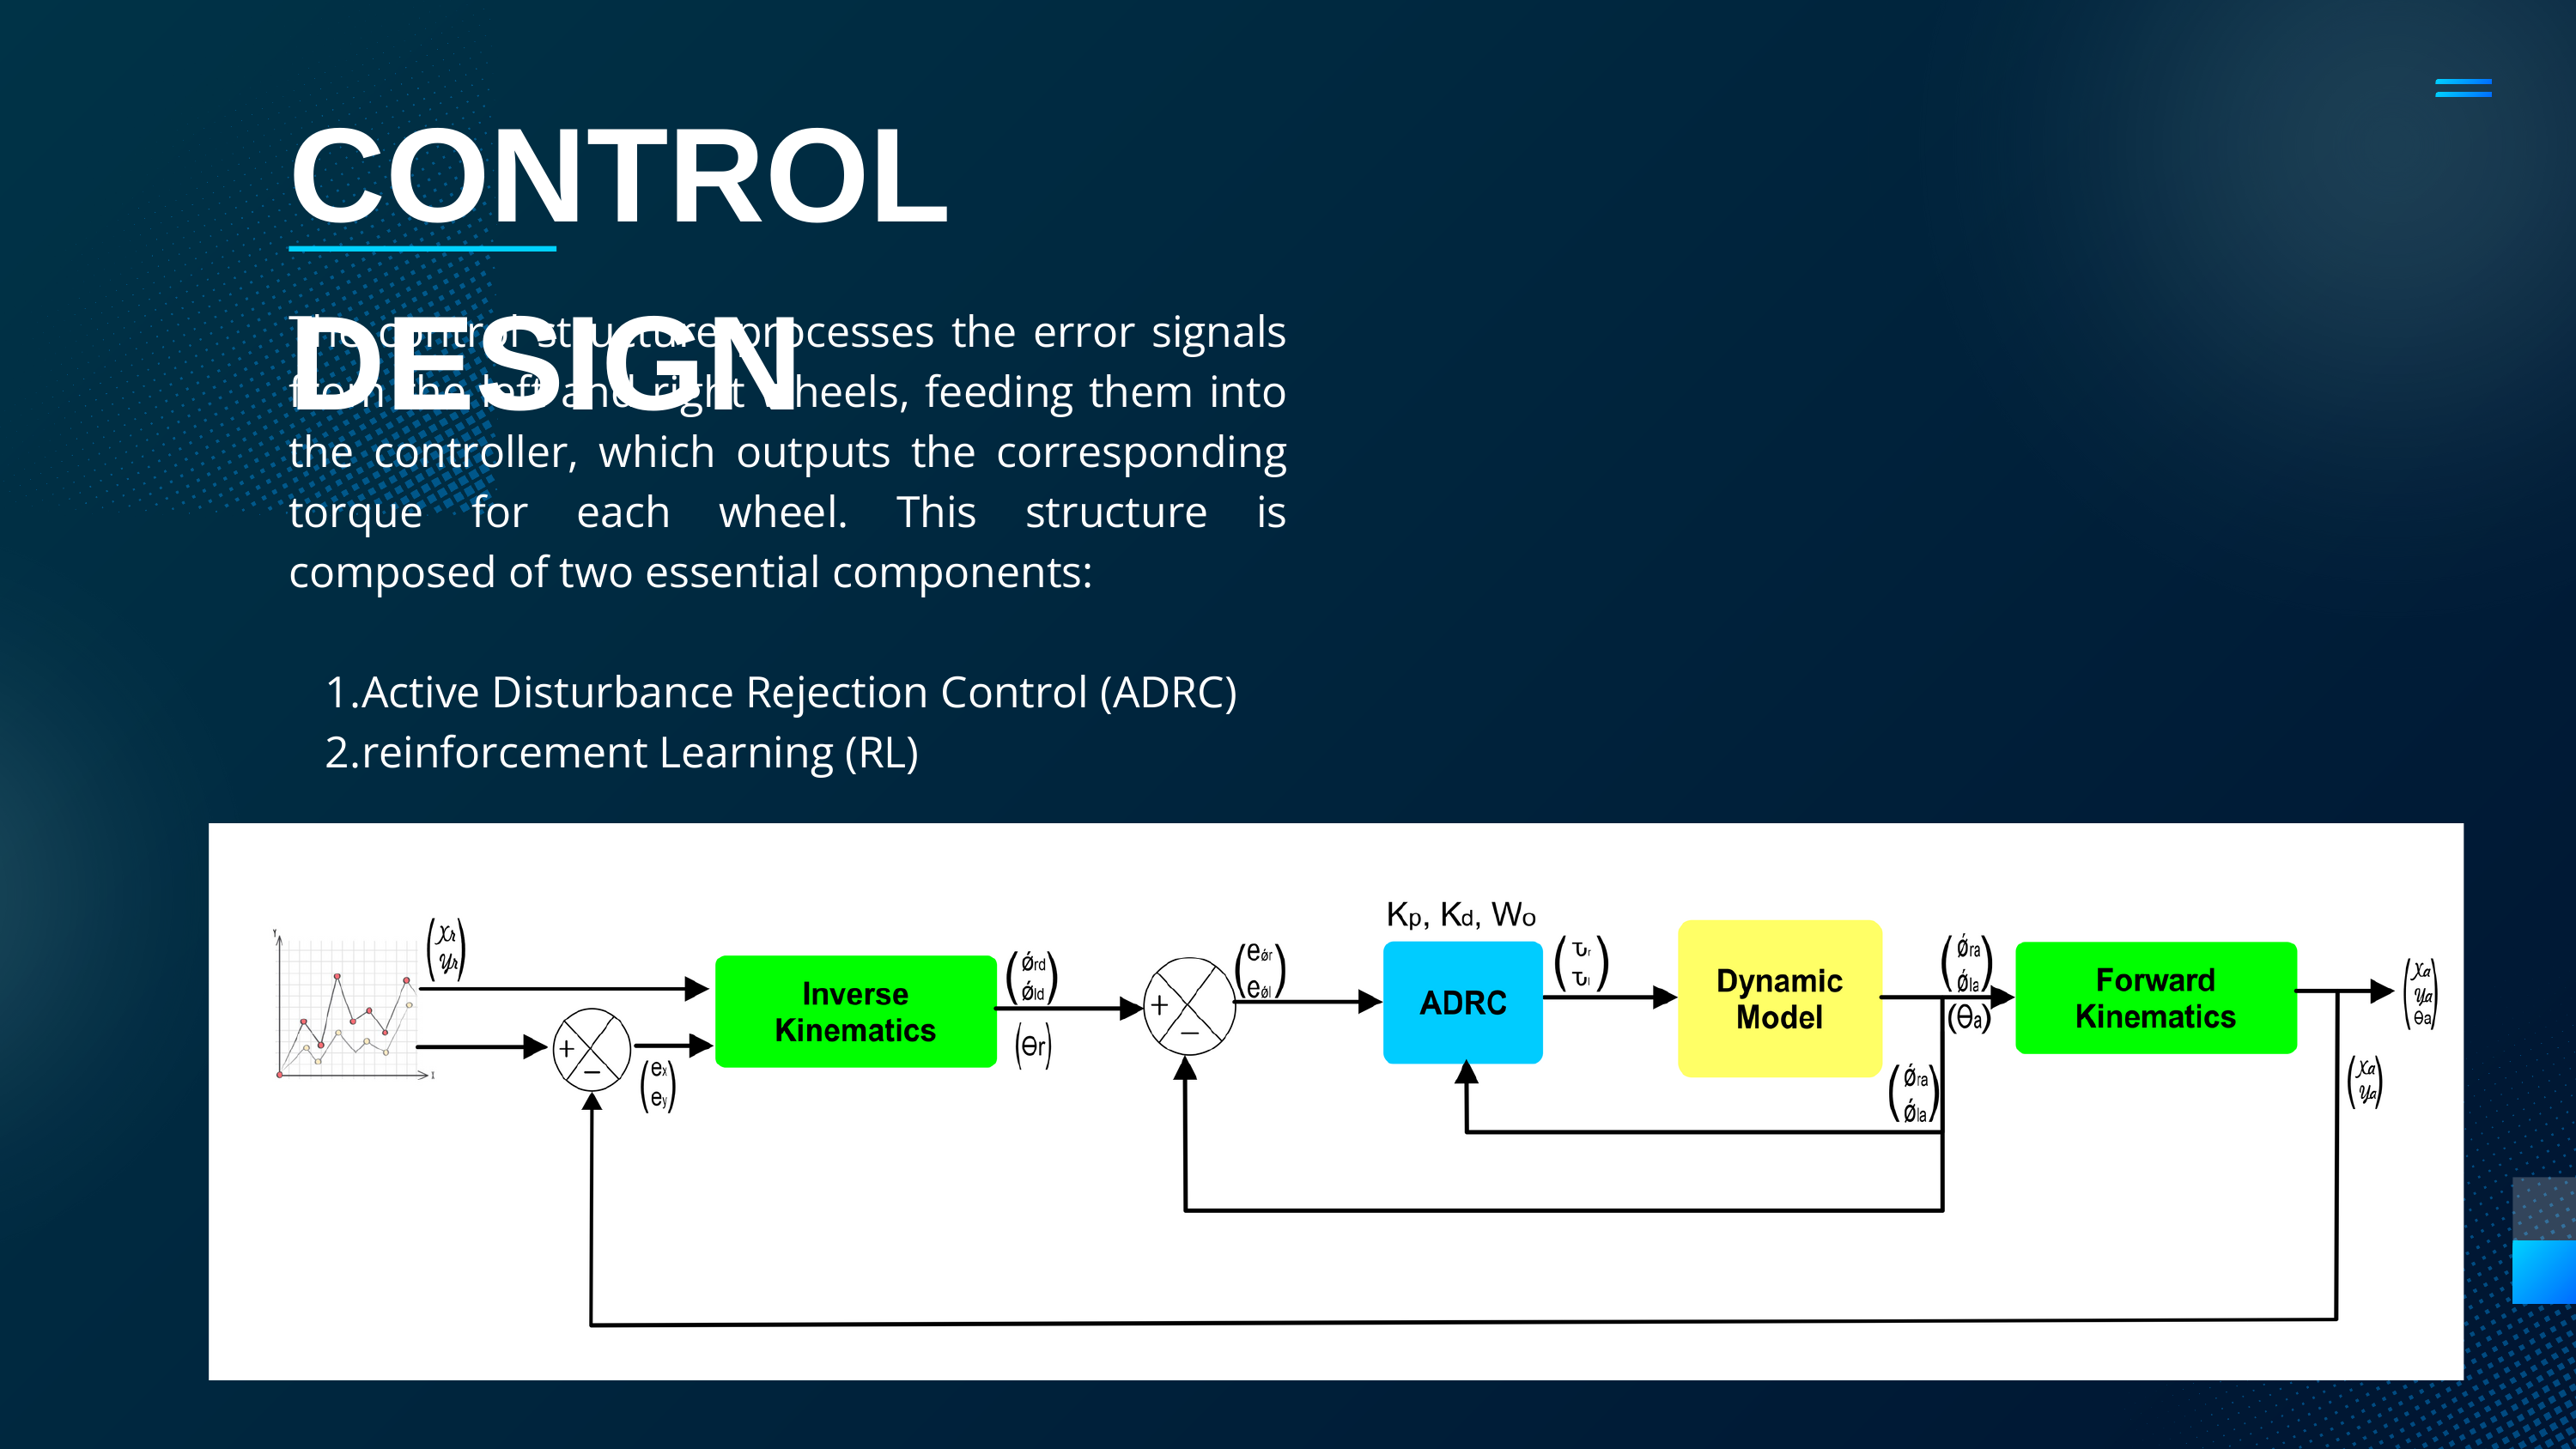

CONTROL DESIGN

The control structure processes the error signals from the left and right wheels, feeding them into the controller, which outputs the corresponding torque for each wheel. This structure is composed of two essential components:

Active Disturbance Rejection Control (ADRC)
reinforcement Learning (RL)